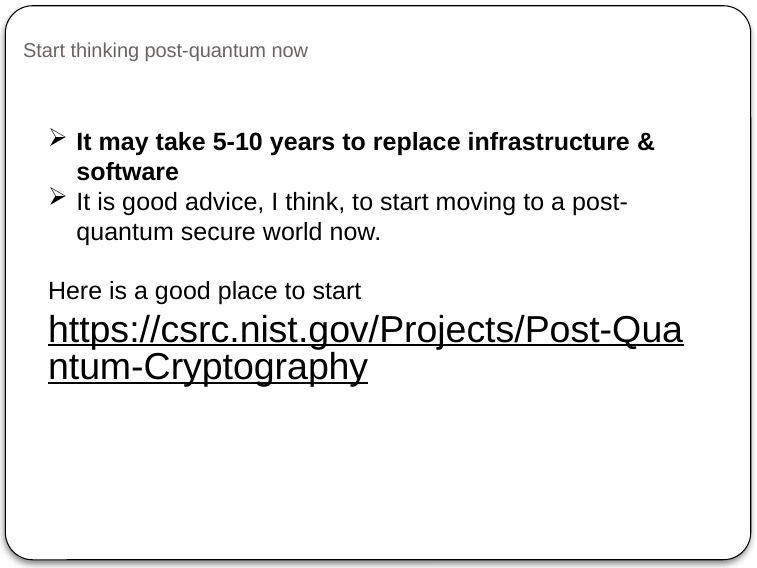

# Start thinking post-quantum now
It may take 5-10 years to replace infrastructure & software
It is good advice, I think, to start moving to a post-quantum secure world now.

Here is a good place to start
https://csrc.nist.gov/Projects/Post-Quantum-Cryptography